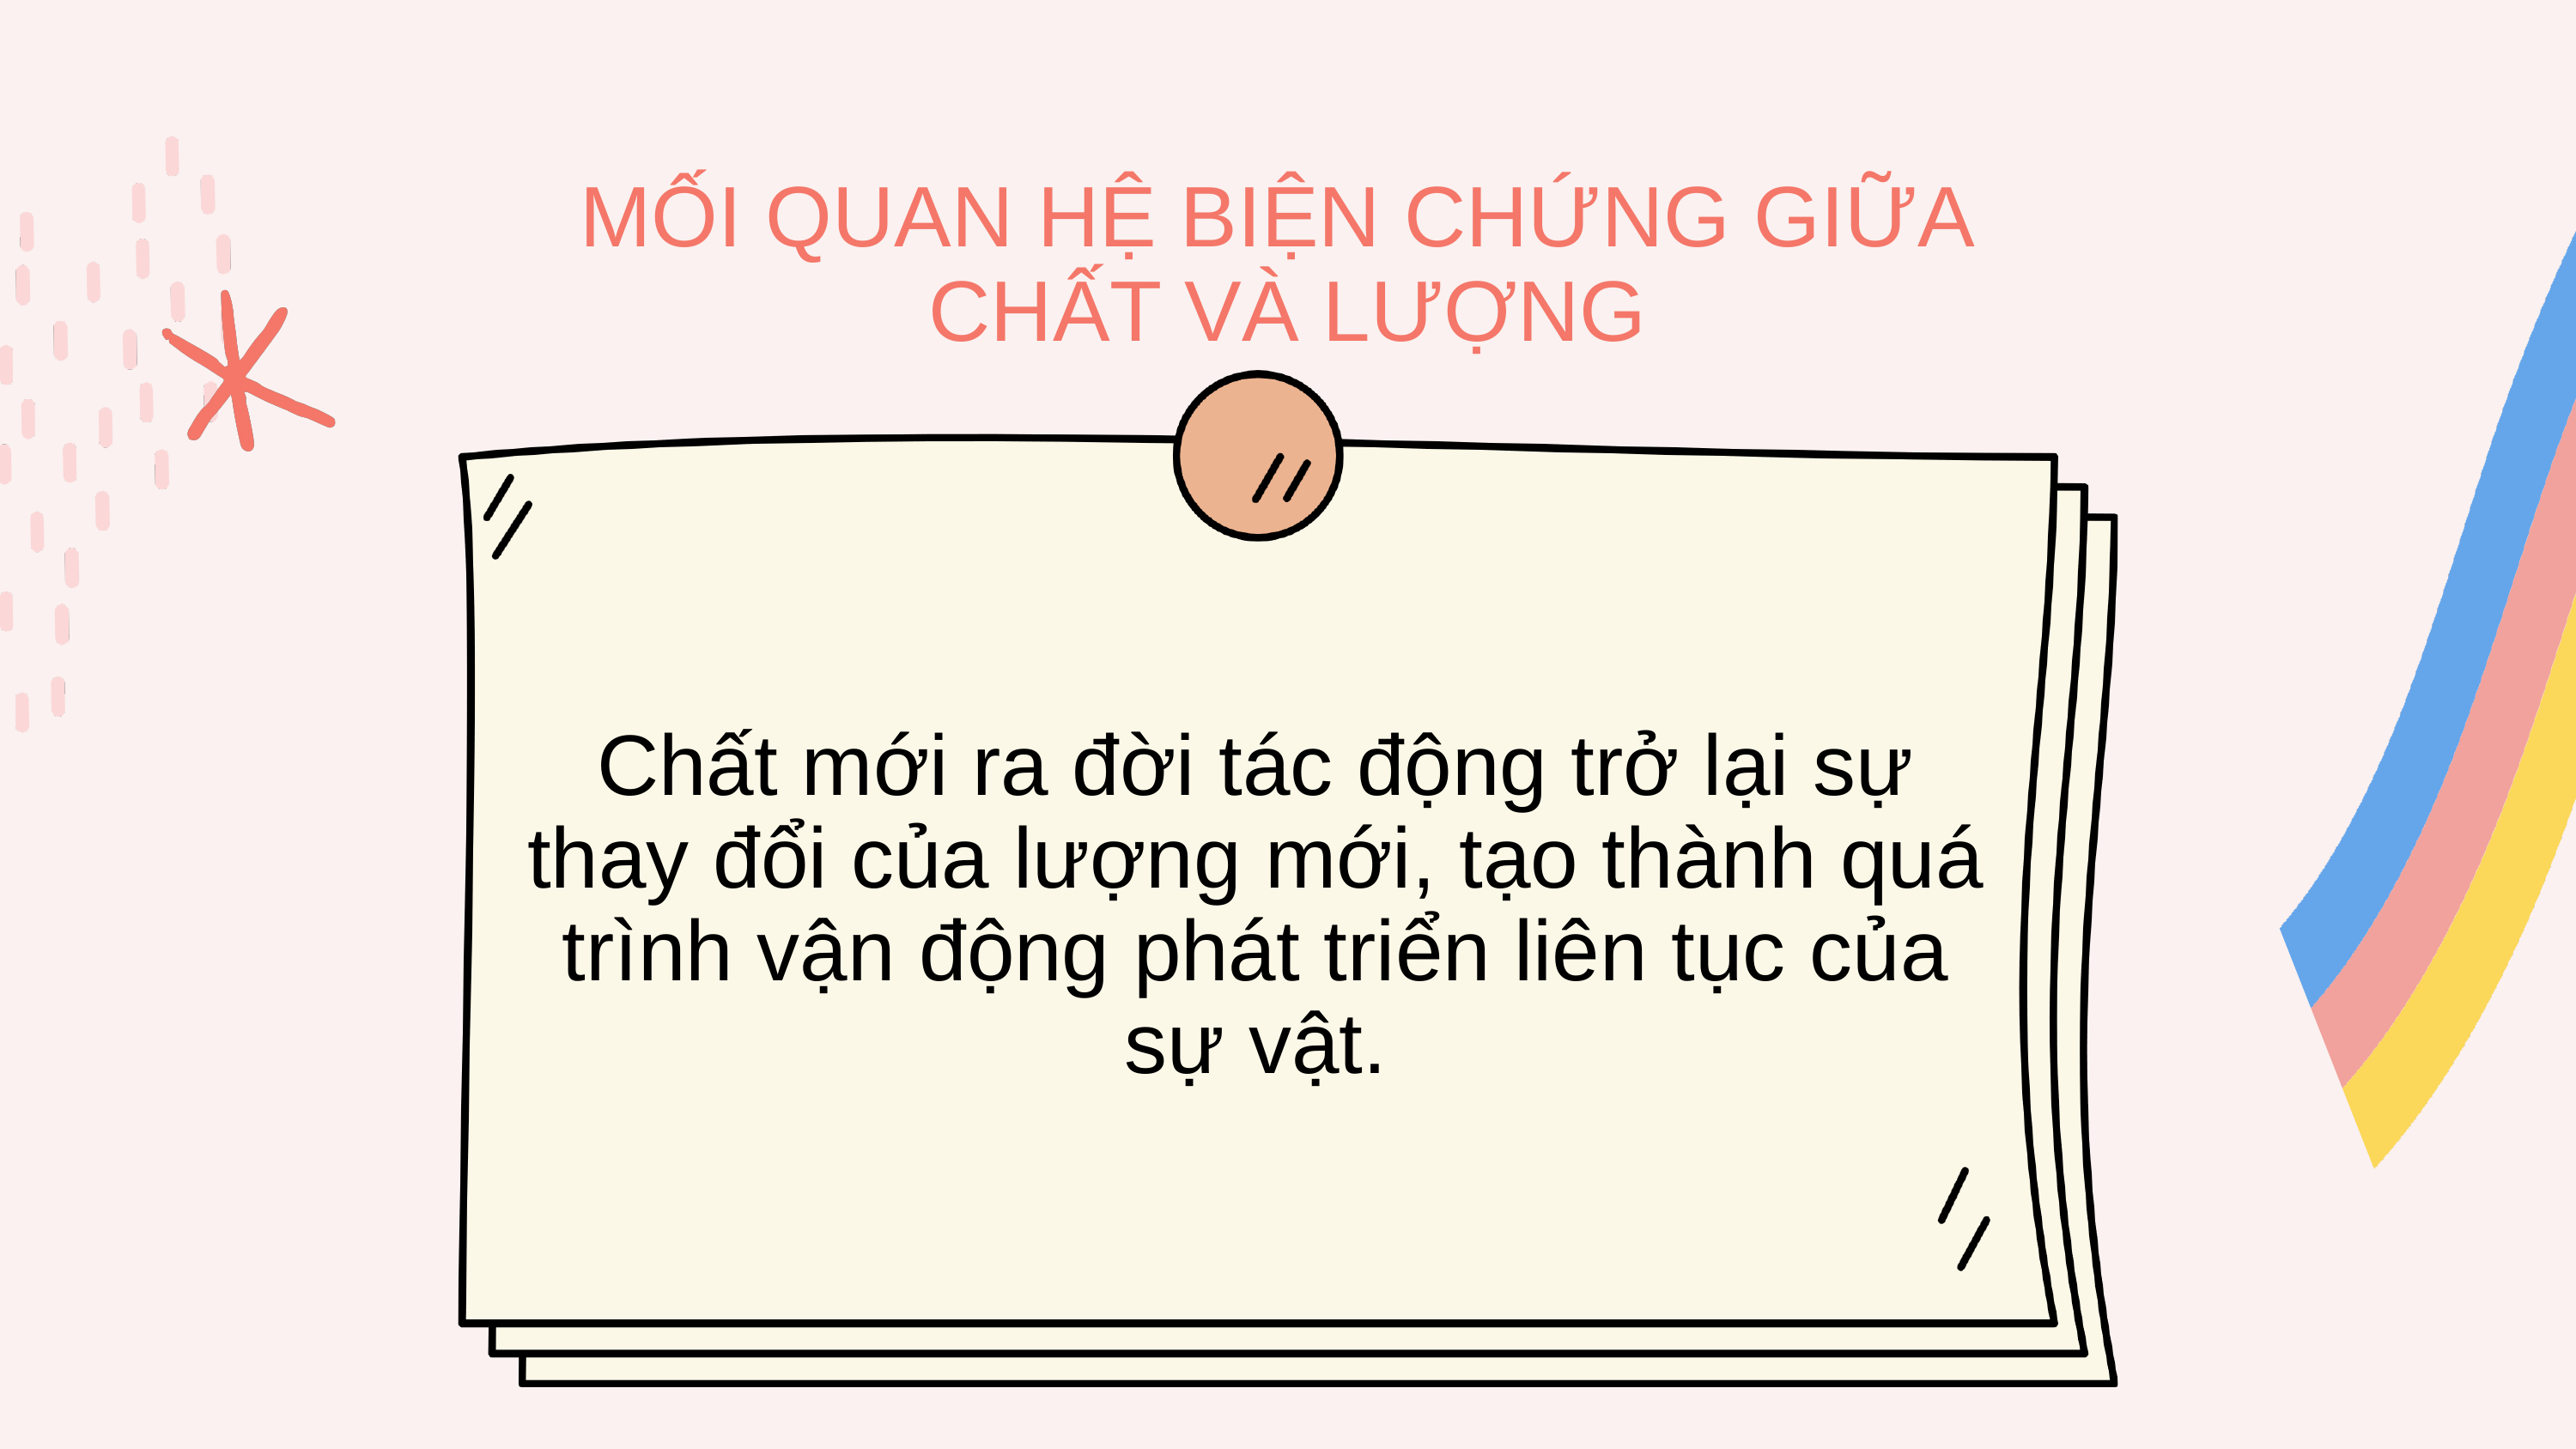

MỐI QUAN HỆ BIỆN CHỨNG GIỮA
CHẤT VÀ LƯỢNG

Chất mới ra đời tác động trở lại sự thay đổi của lượng mới, tạo thành quá trình vận động phát triển liên tục của sự vật.